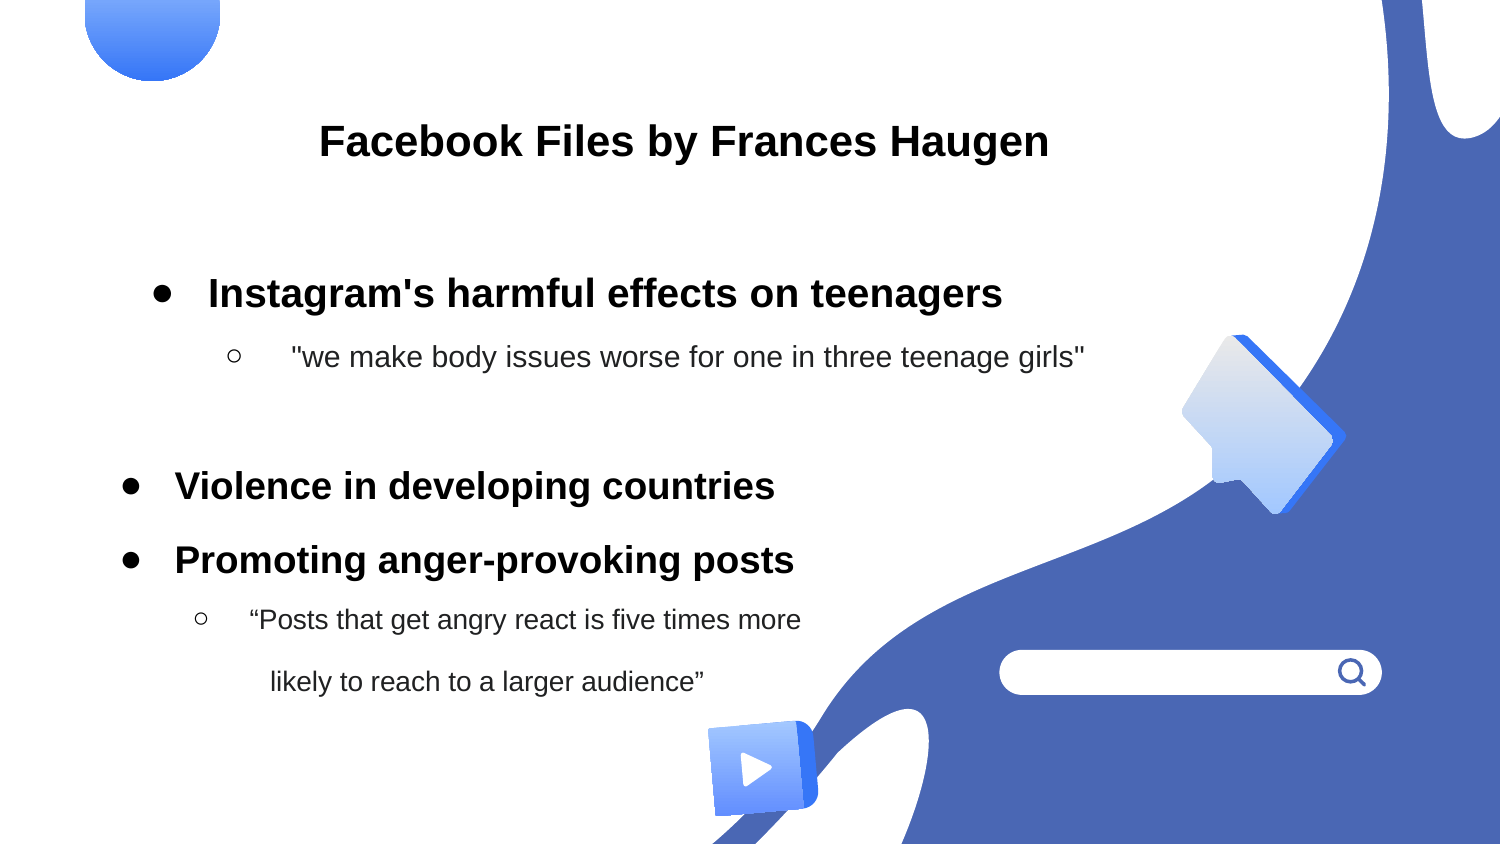

Facebook Files by Frances Haugen
Instagram's harmful effects on teenagers
 "we make body issues worse for one in three teenage girls"

Violence in developing countries
Promoting anger-provoking posts
“Posts that get angry react is five times more
                      likely to reach to a larger audience”